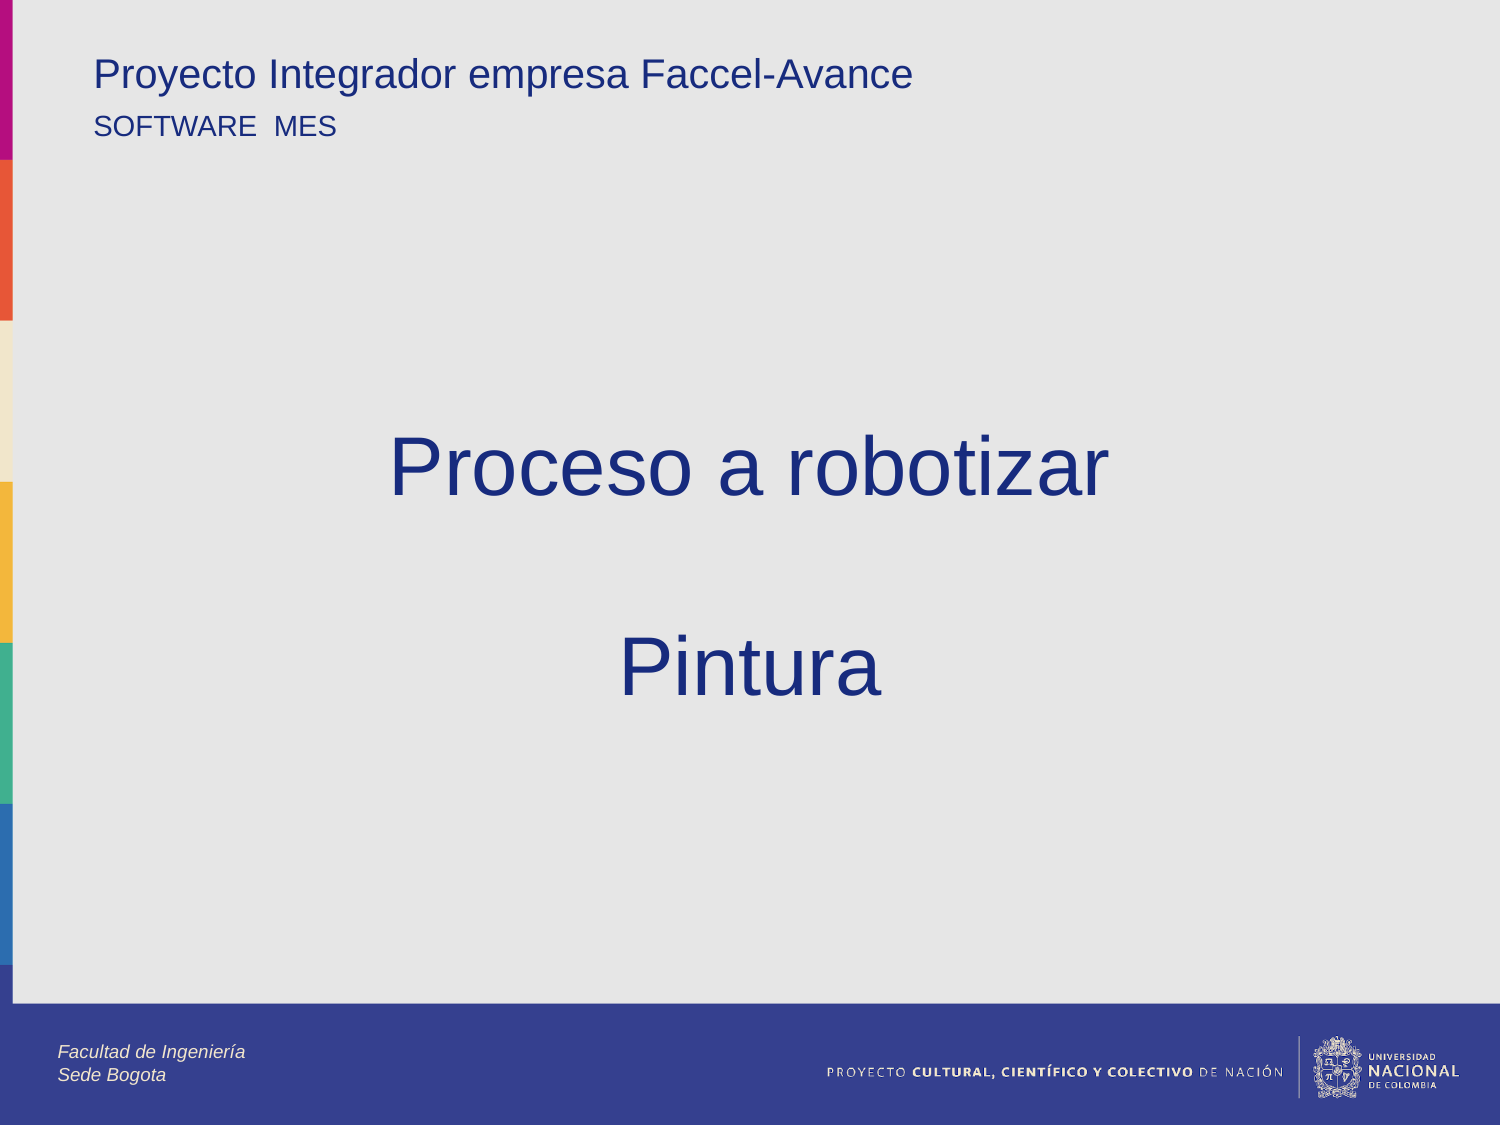

Proyecto Integrador empresa Faccel-Avance
SOFTWARE  MES
Proceso a robotizar

Pintura

Facultad de Ingeniería
Sede Bogota